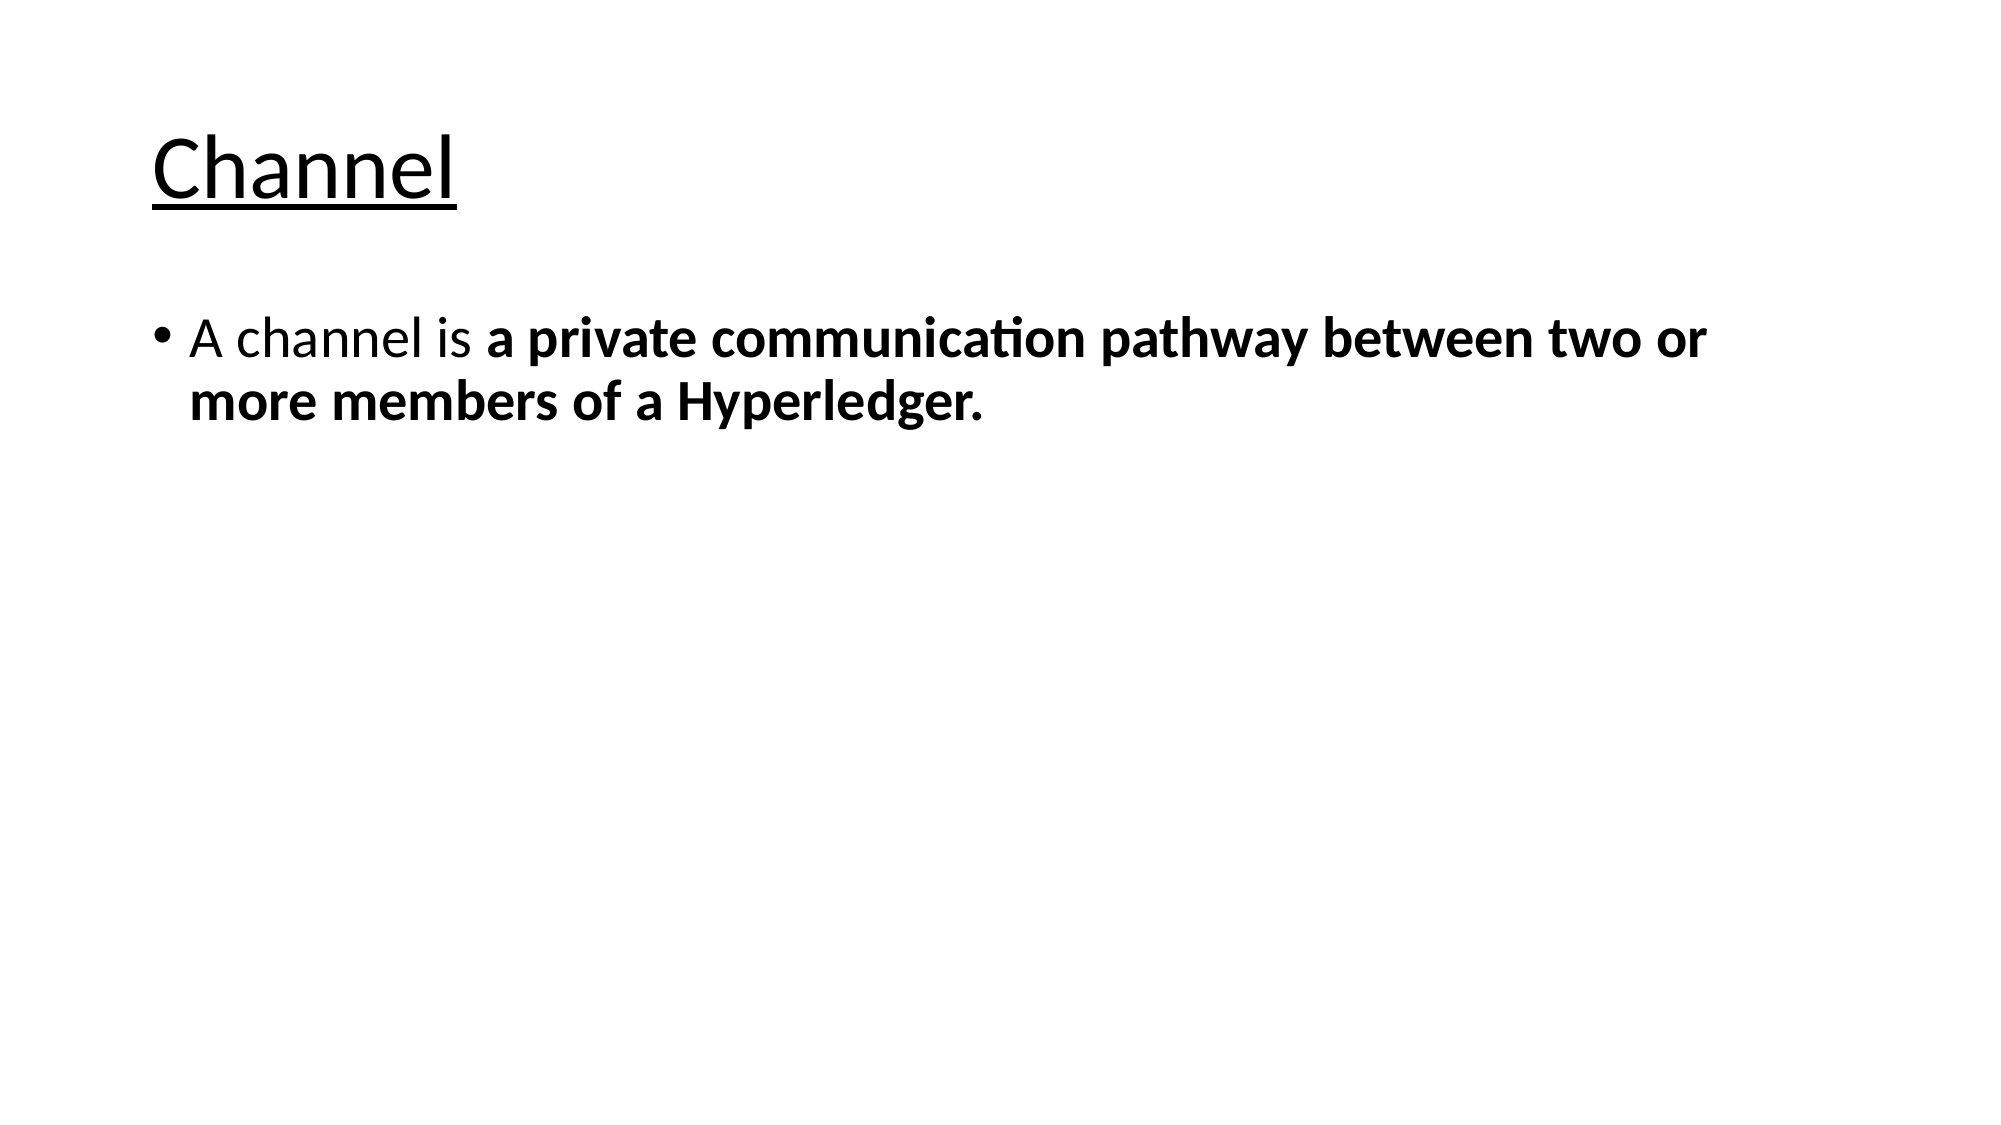

# Channel
A channel is a private communication pathway between two or more members of a Hyperledger.